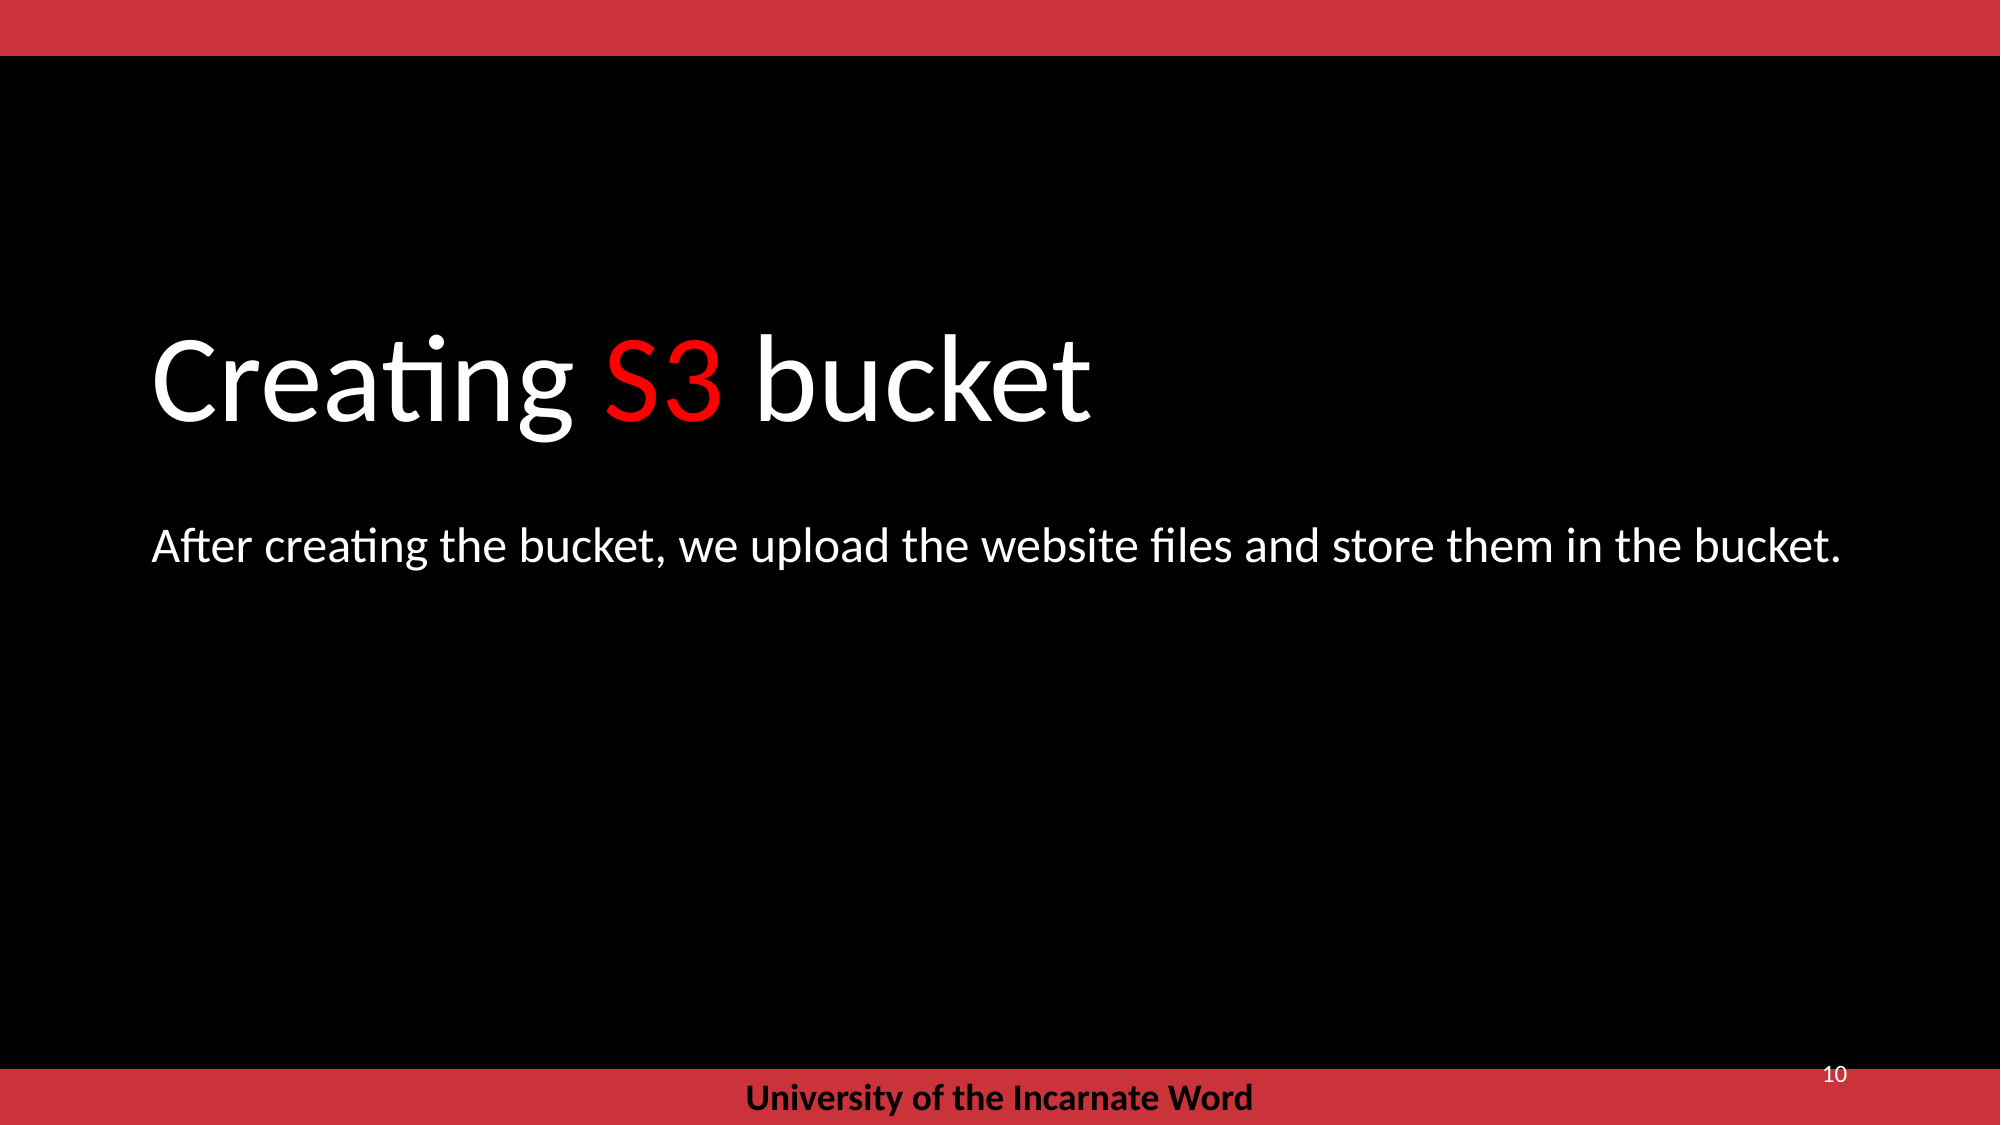

# Creating S3 bucket
After creating the bucket, we upload the website files and store them in the bucket.

10